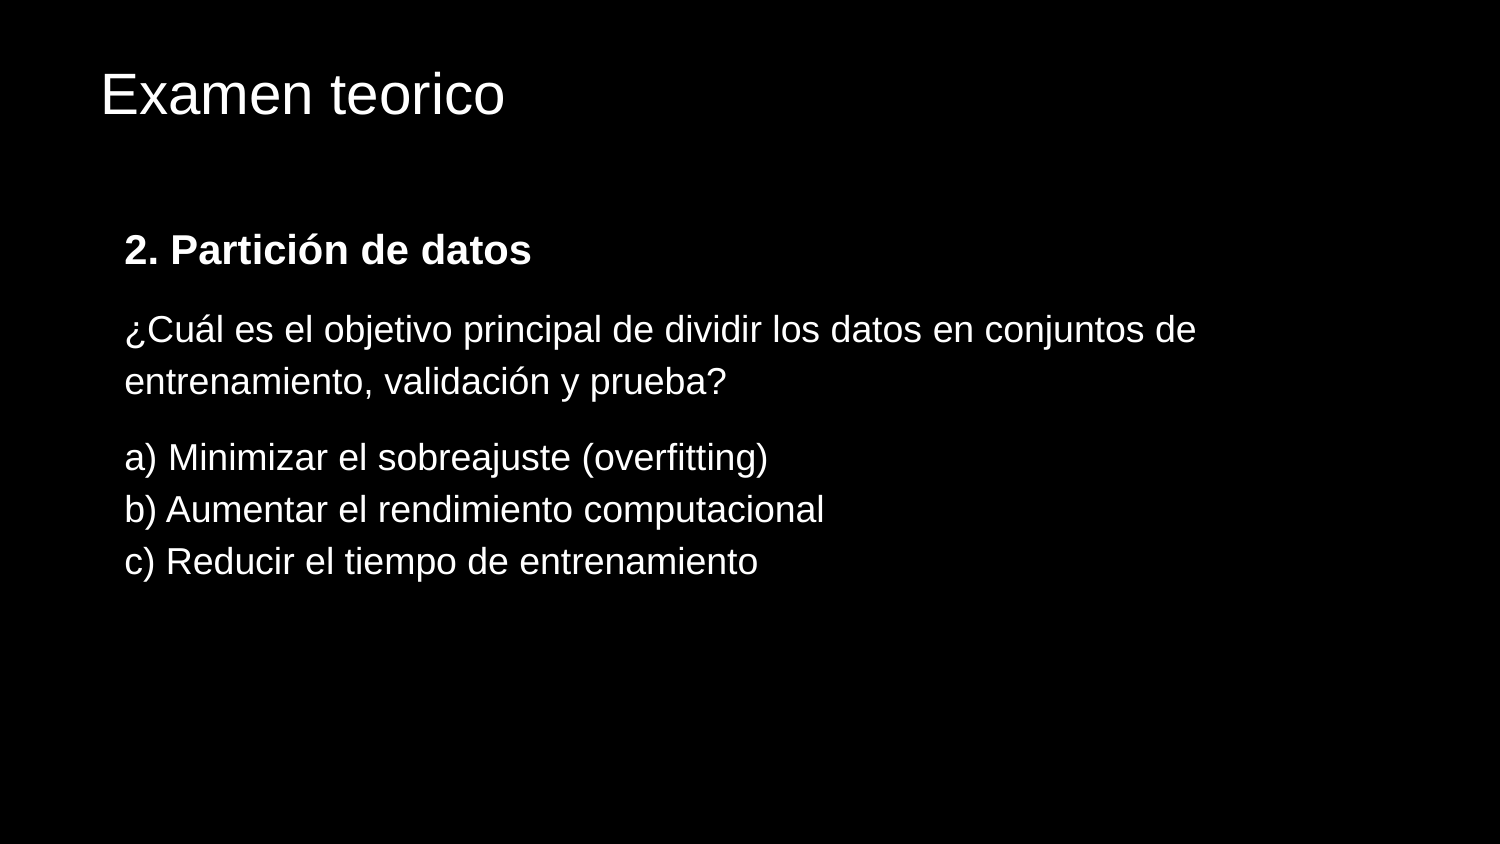

# Examen teorico
2. Partición de datos
¿Cuál es el objetivo principal de dividir los datos en conjuntos de entrenamiento, validación y prueba?
a) Minimizar el sobreajuste (overfitting)
b) Aumentar el rendimiento computacional
c) Reducir el tiempo de entrenamiento